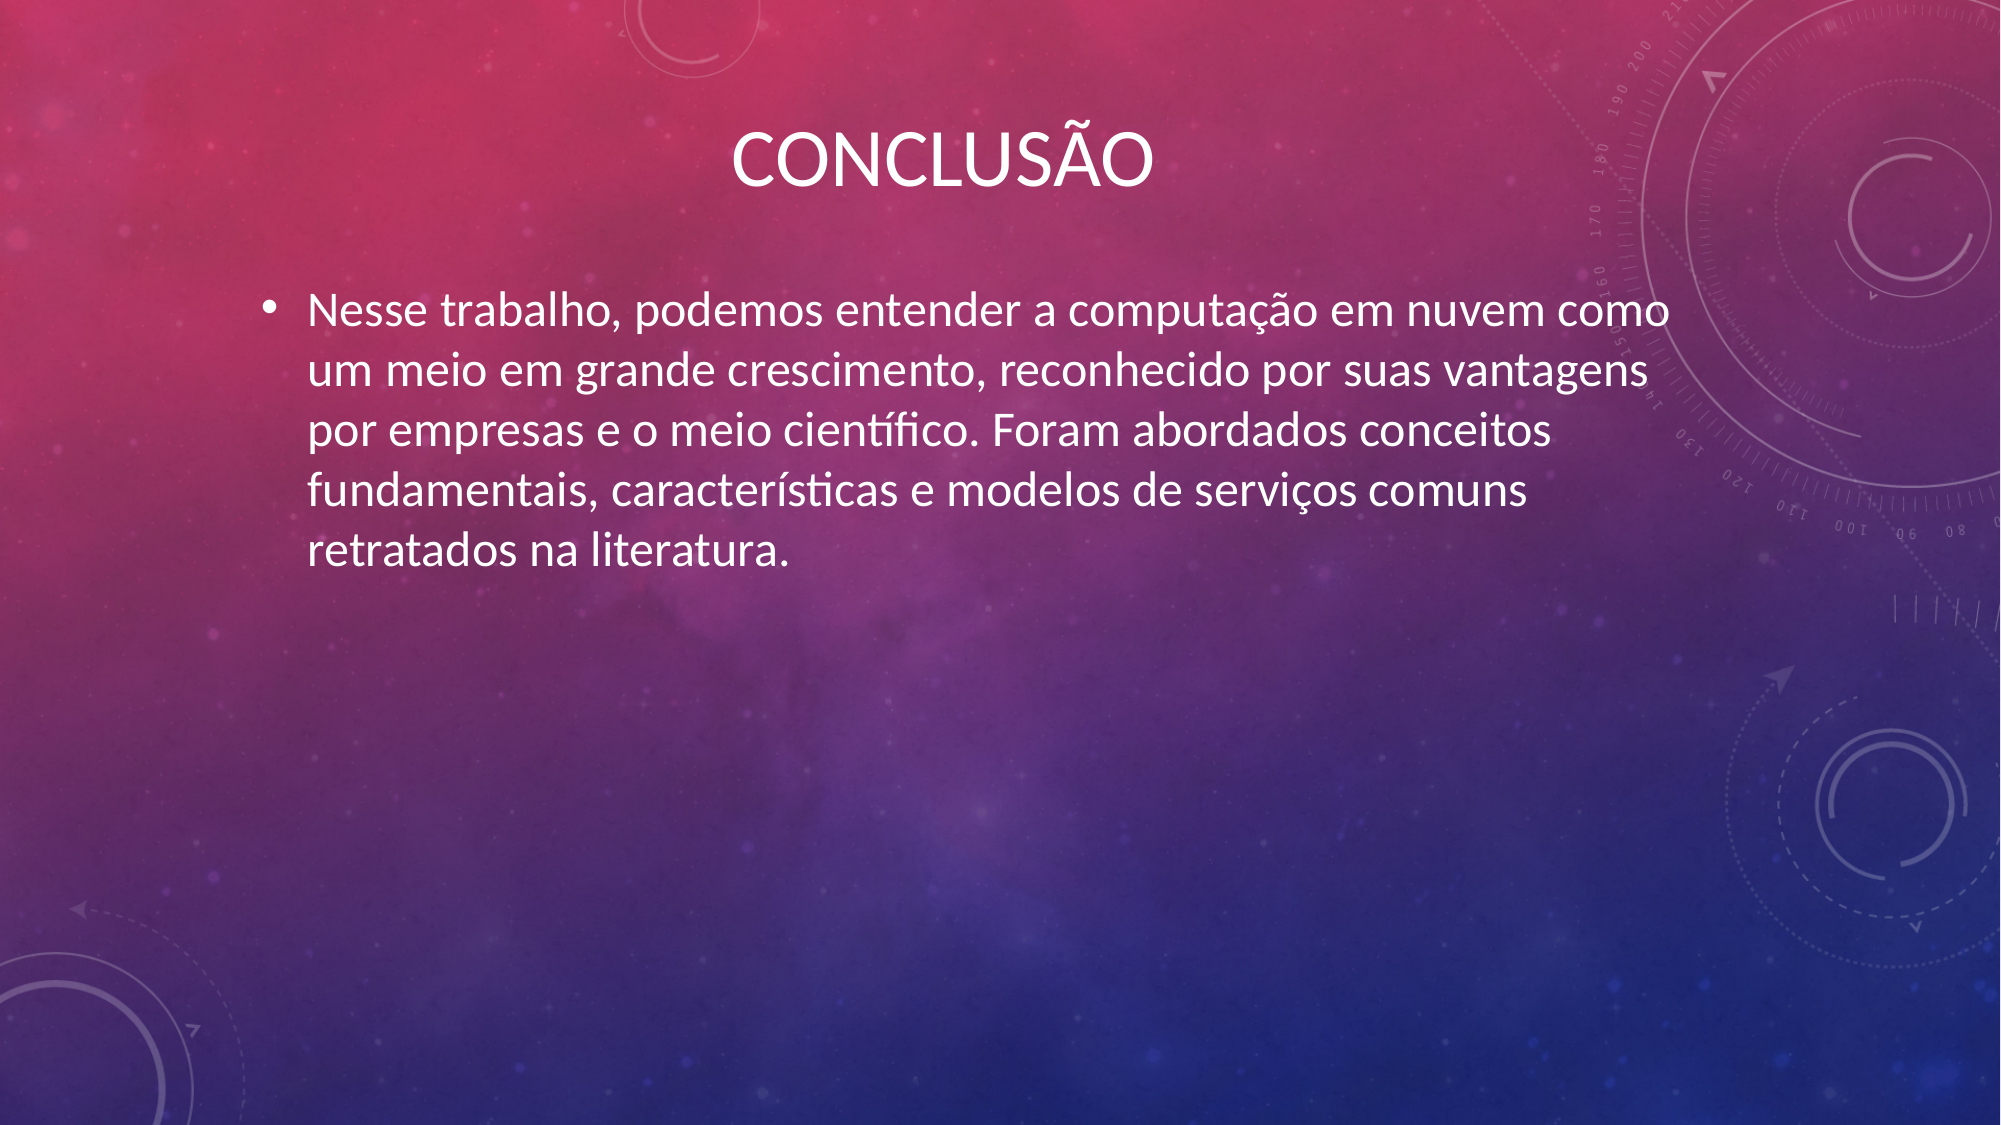

# conclusão
Nesse trabalho, podemos entender a computação em nuvem como um meio em grande crescimento, reconhecido por suas vantagens por empresas e o meio científico. Foram abordados conceitos fundamentais, características e modelos de serviços comuns retratados na literatura.